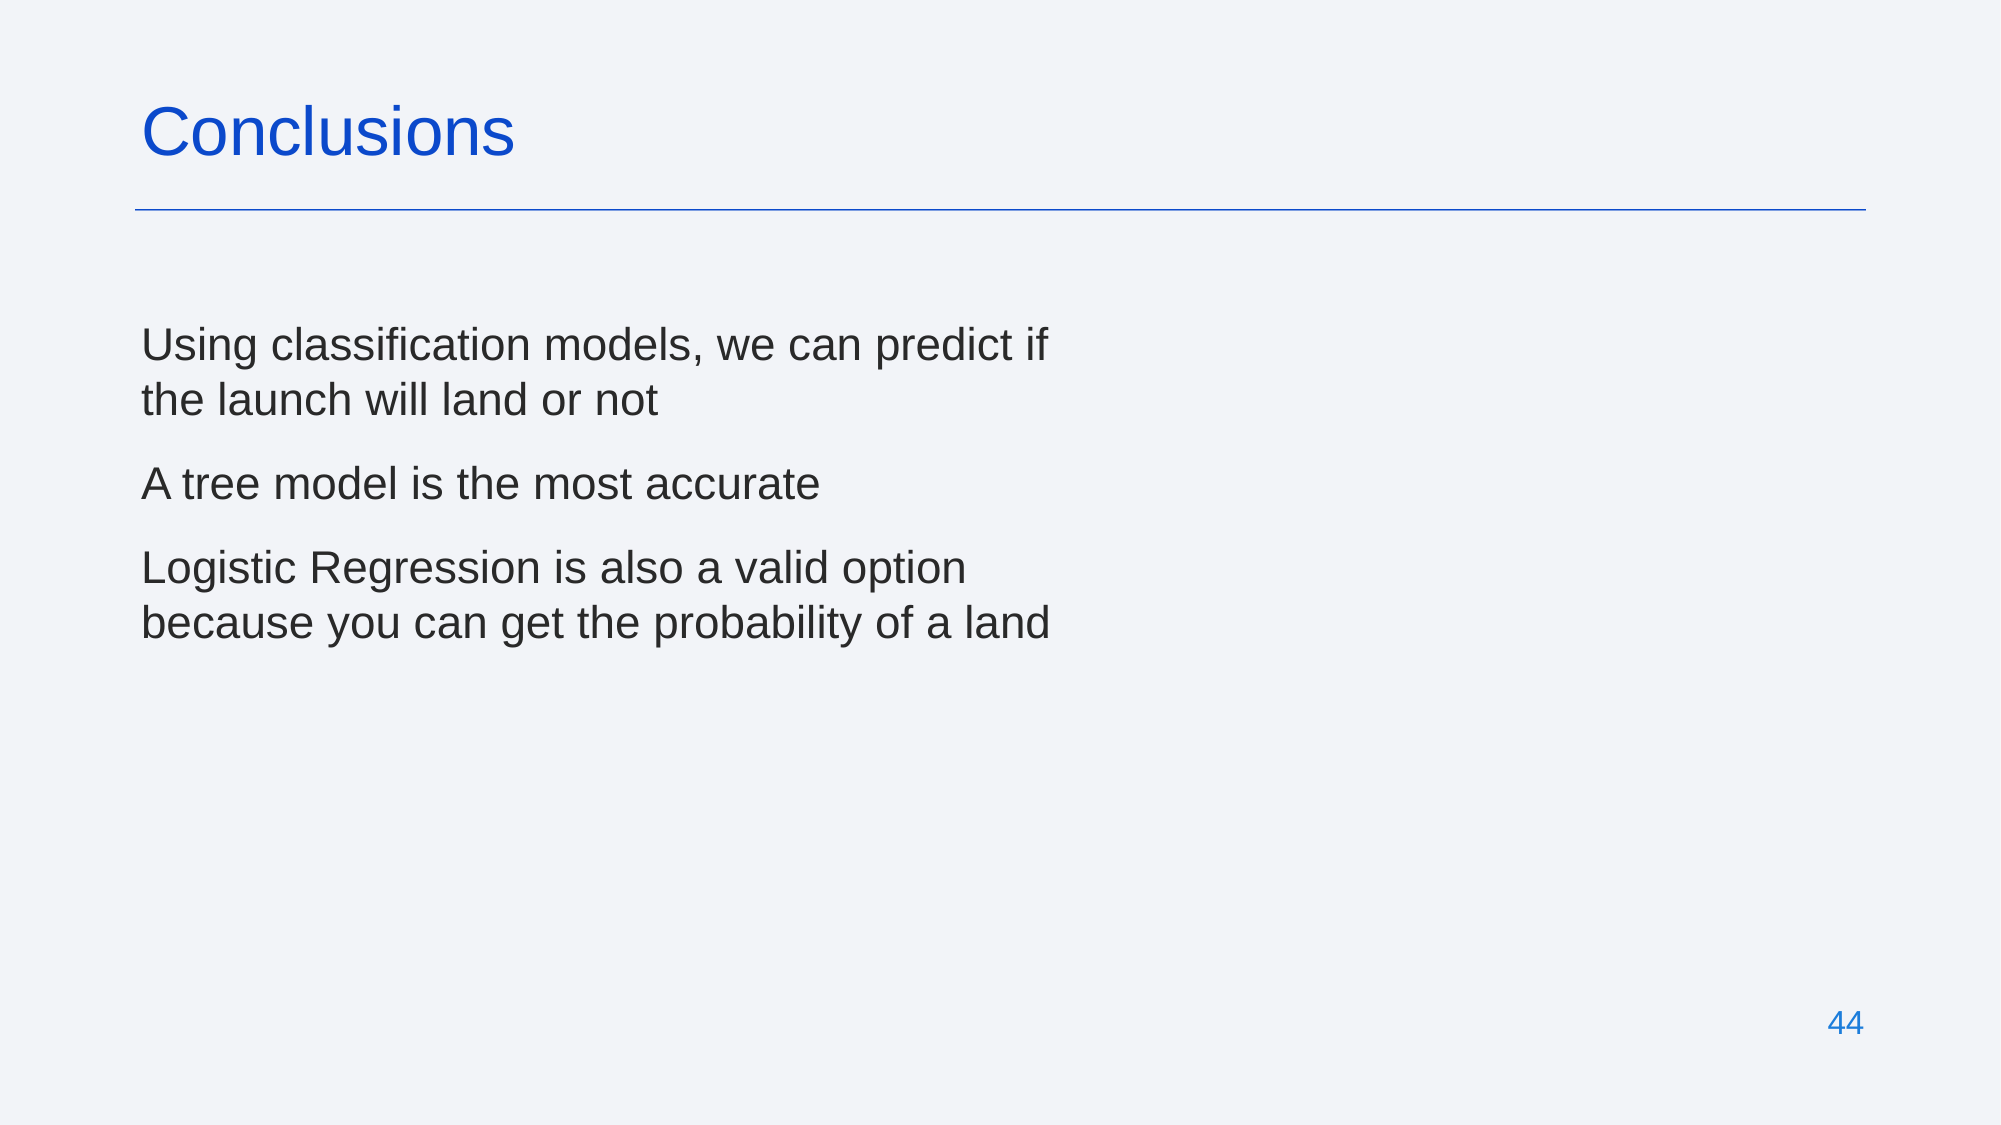

Conclusions
Using classification models, we can predict if the launch will land or not
A tree model is the most accurate
Logistic Regression is also a valid option because you can get the probability of a land
44